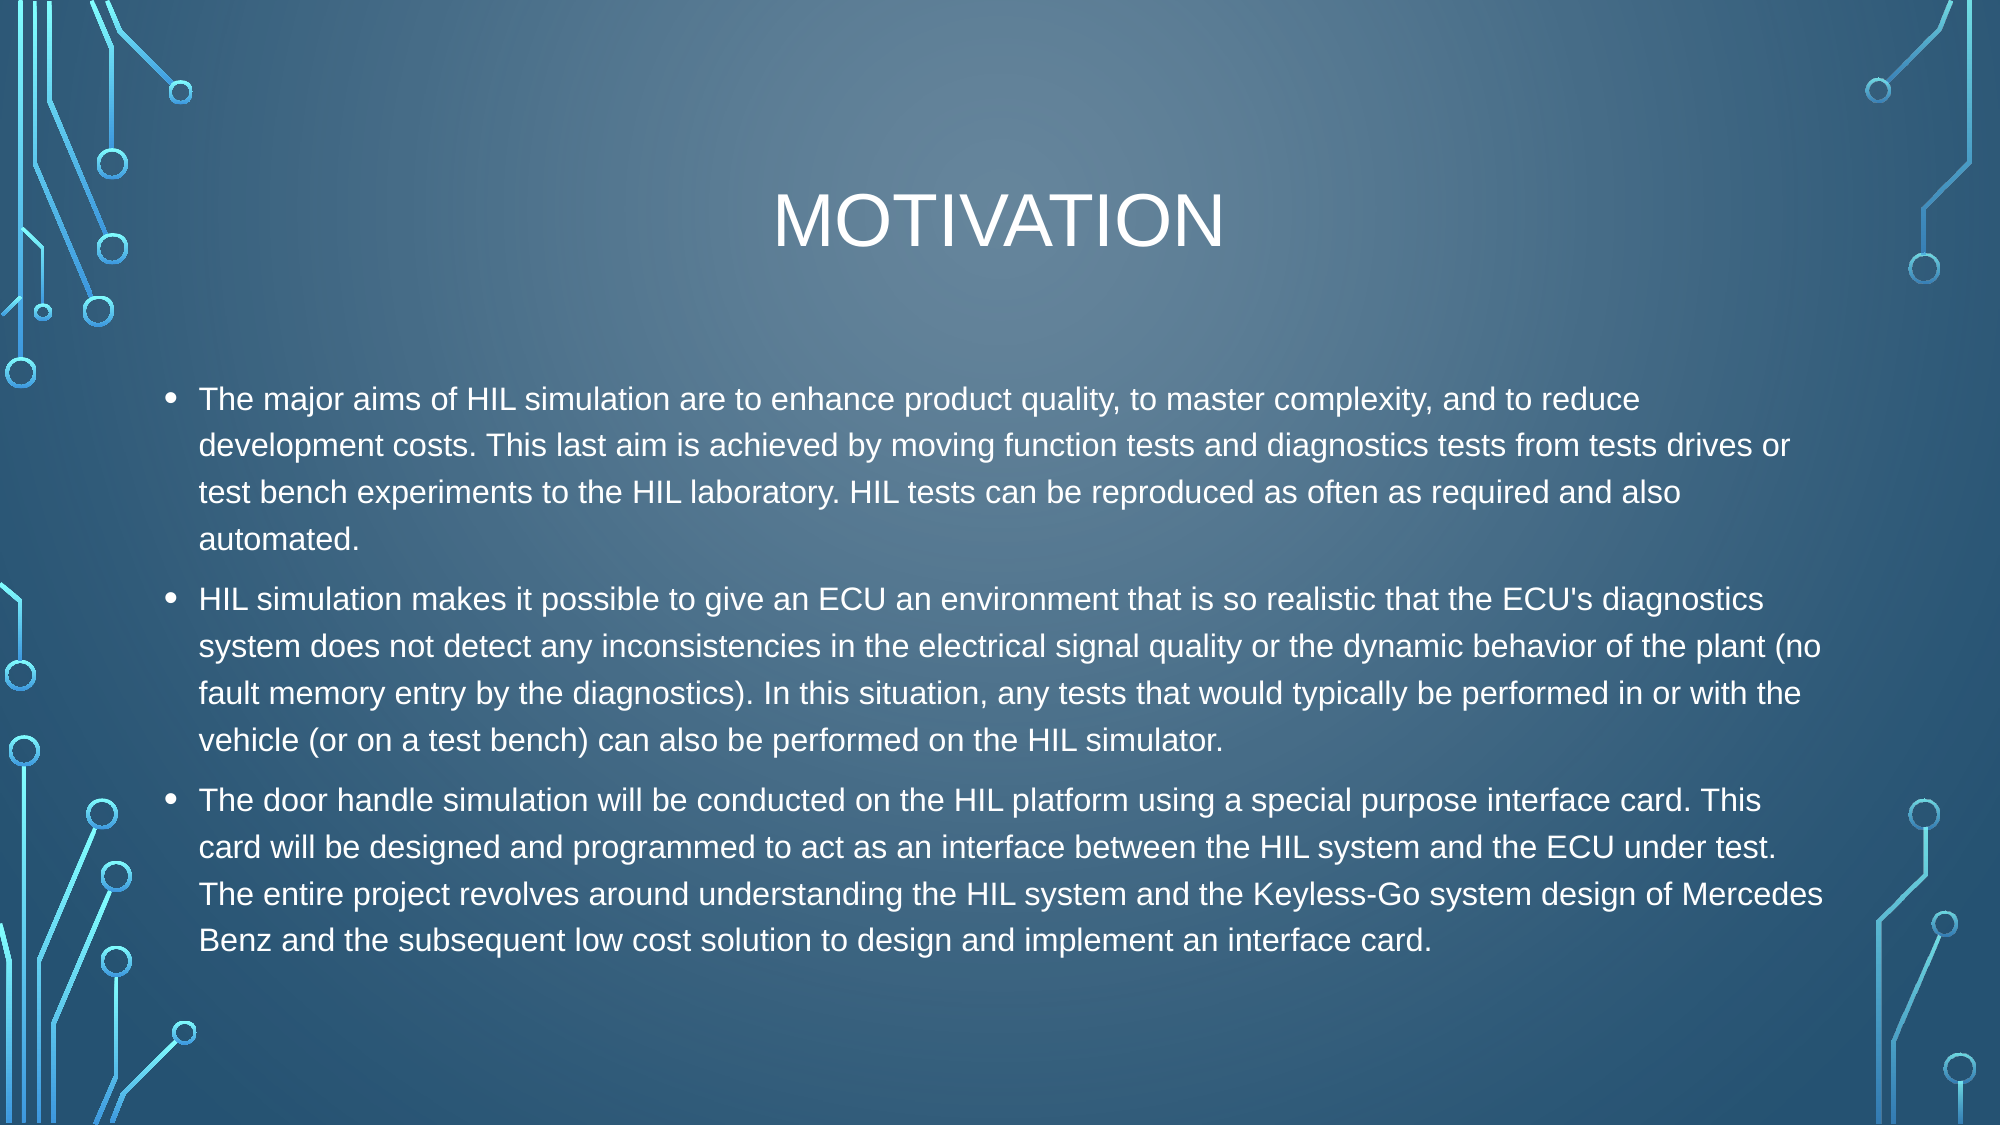

# Motivation
The major aims of HIL simulation are to enhance product quality, to master complexity, and to reduce development costs. This last aim is achieved by moving function tests and diagnostics tests from tests drives or test bench experiments to the HIL laboratory. HIL tests can be reproduced as often as required and also automated.
HIL simulation makes it possible to give an ECU an environment that is so realistic that the ECU's diagnostics system does not detect any inconsistencies in the electrical signal quality or the dynamic behavior of the plant (no fault memory entry by the diagnostics). In this situation, any tests that would typically be performed in or with the vehicle (or on a test bench) can also be performed on the HIL simulator.
The door handle simulation will be conducted on the HIL platform using a special purpose interface card. This card will be designed and programmed to act as an interface between the HIL system and the ECU under test. The entire project revolves around understanding the HIL system and the Keyless-Go system design of Mercedes Benz and the subsequent low cost solution to design and implement an interface card.